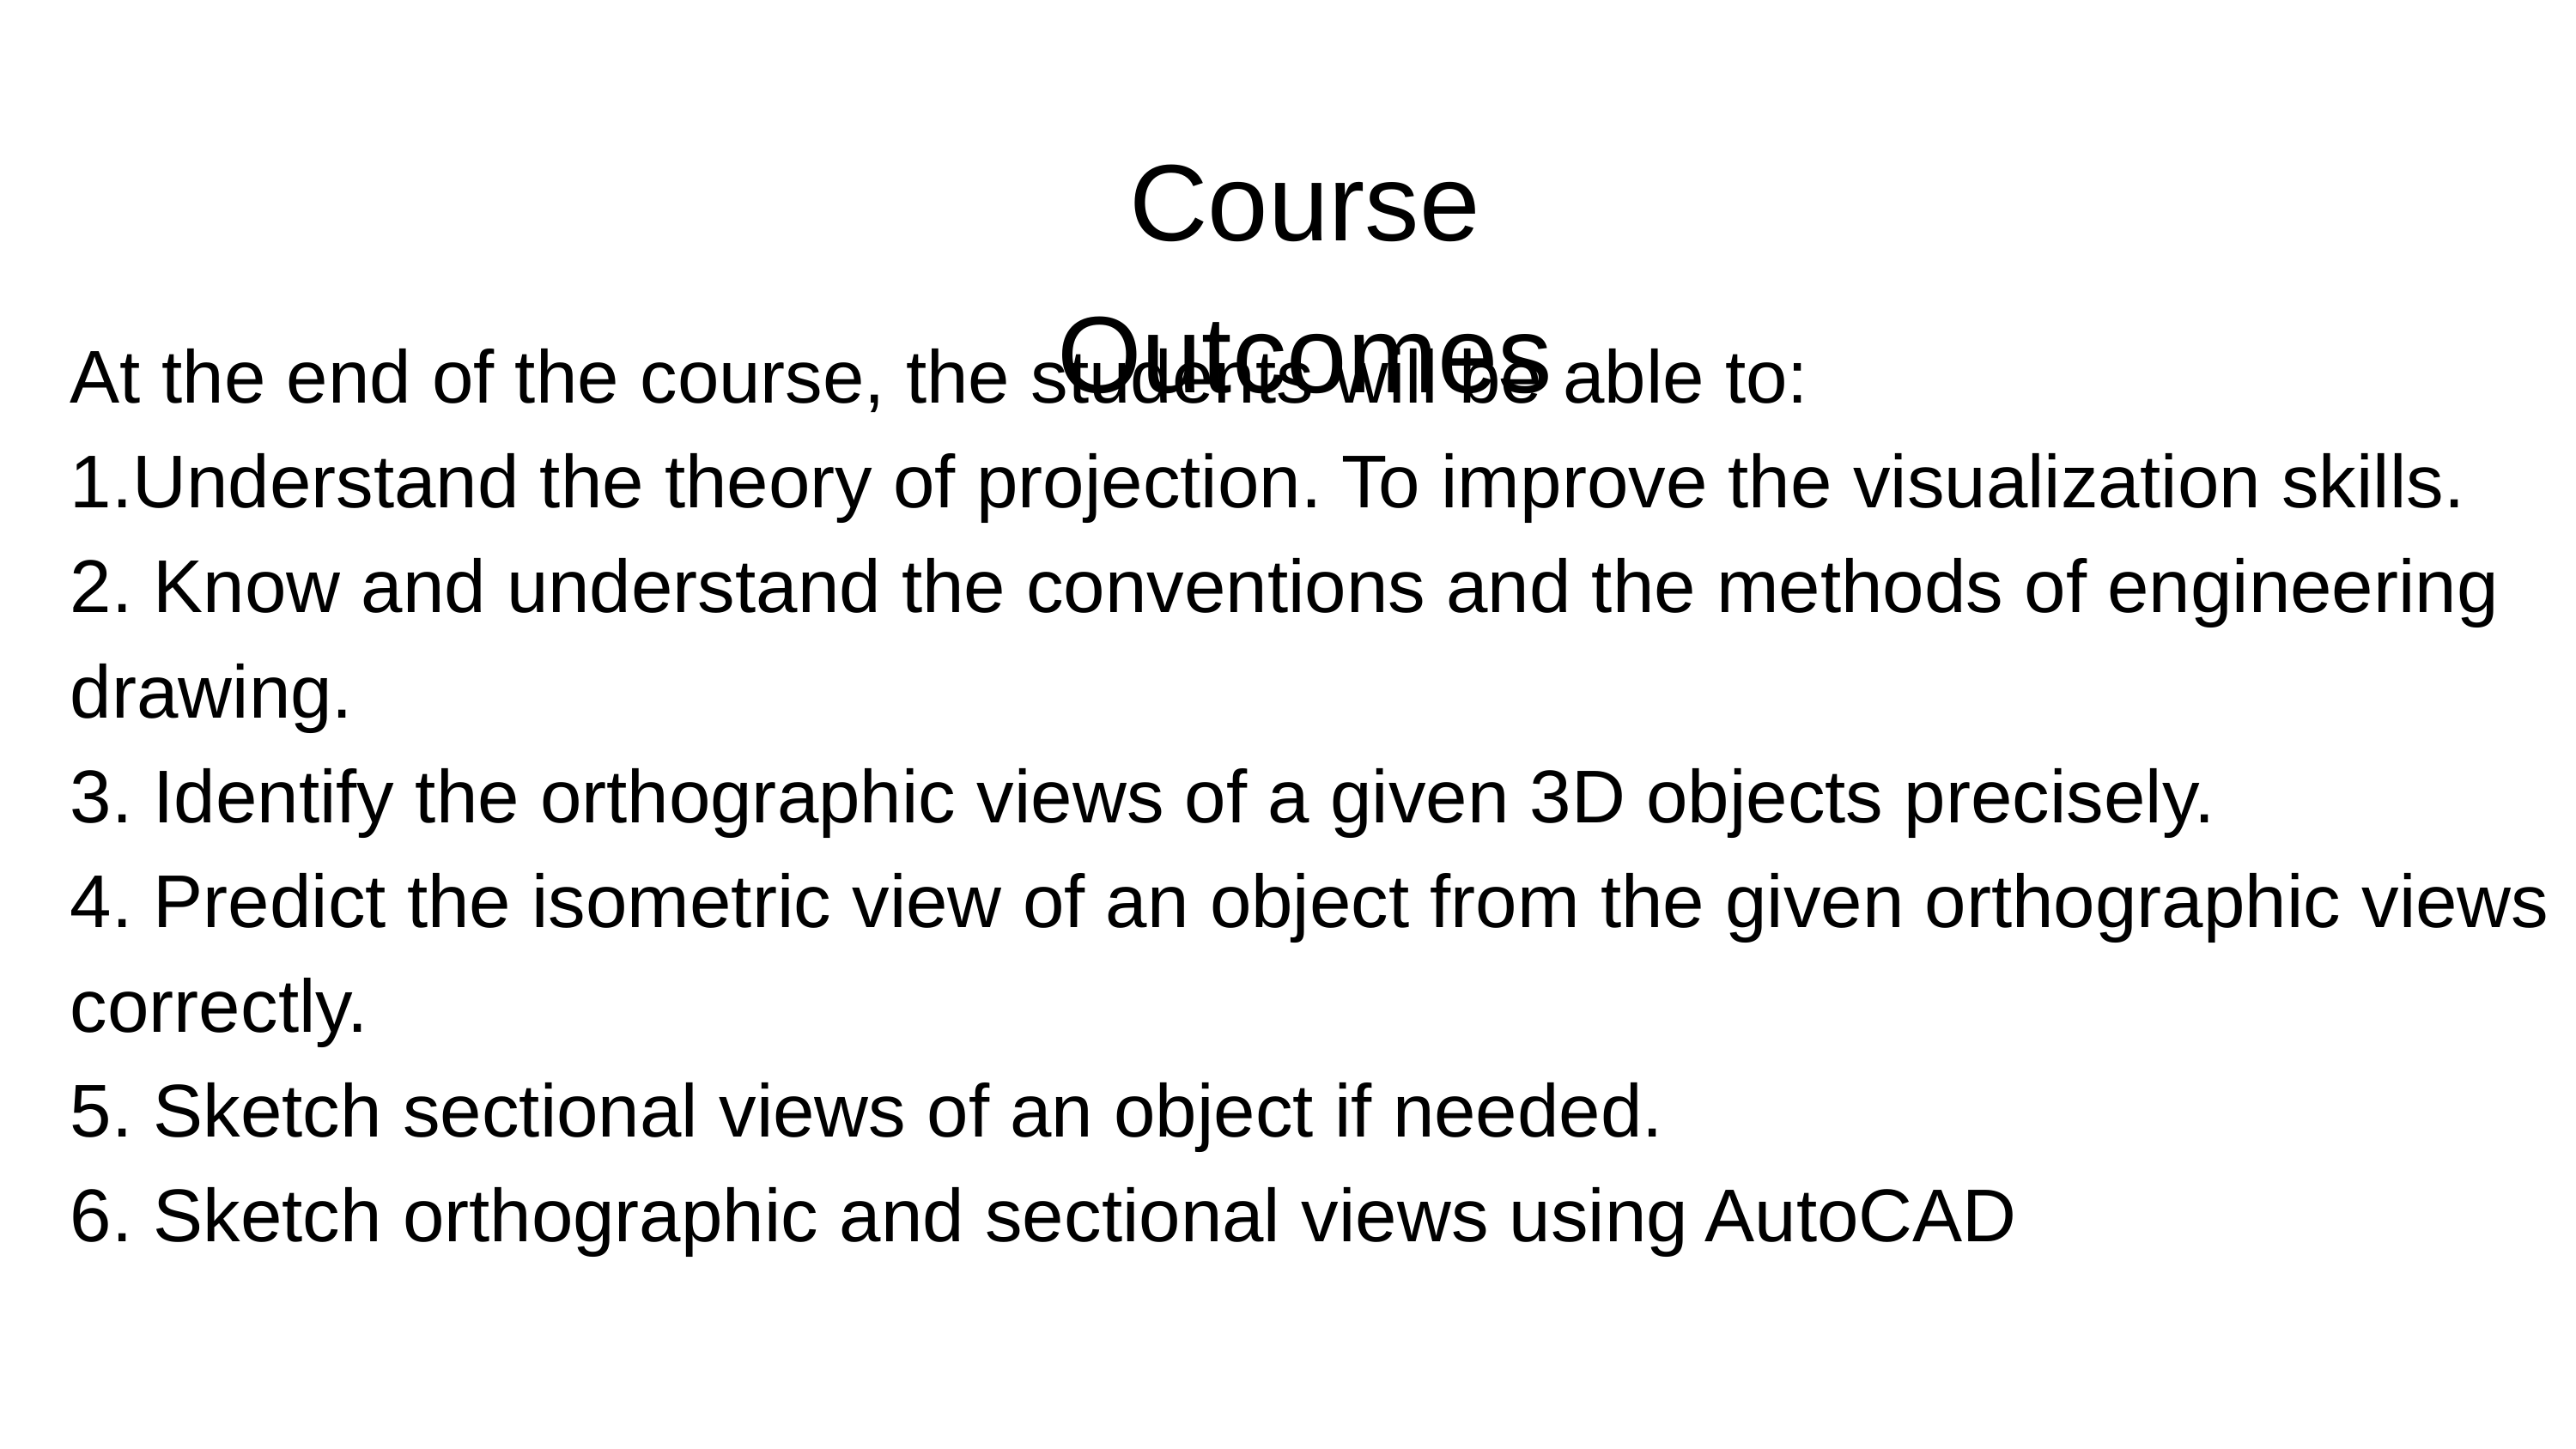

Course Outcomes
At the end of the course, the students will be able to:
1.Understand the theory of projection. To improve the visualization skills.
2. Know and understand the conventions and the methods of engineering drawing.
3. Identify the orthographic views of a given 3D objects precisely.
4. Predict the isometric view of an object from the given orthographic views correctly.
5. Sketch sectional views of an object if needed.
6. Sketch orthographic and sectional views using AutoCAD